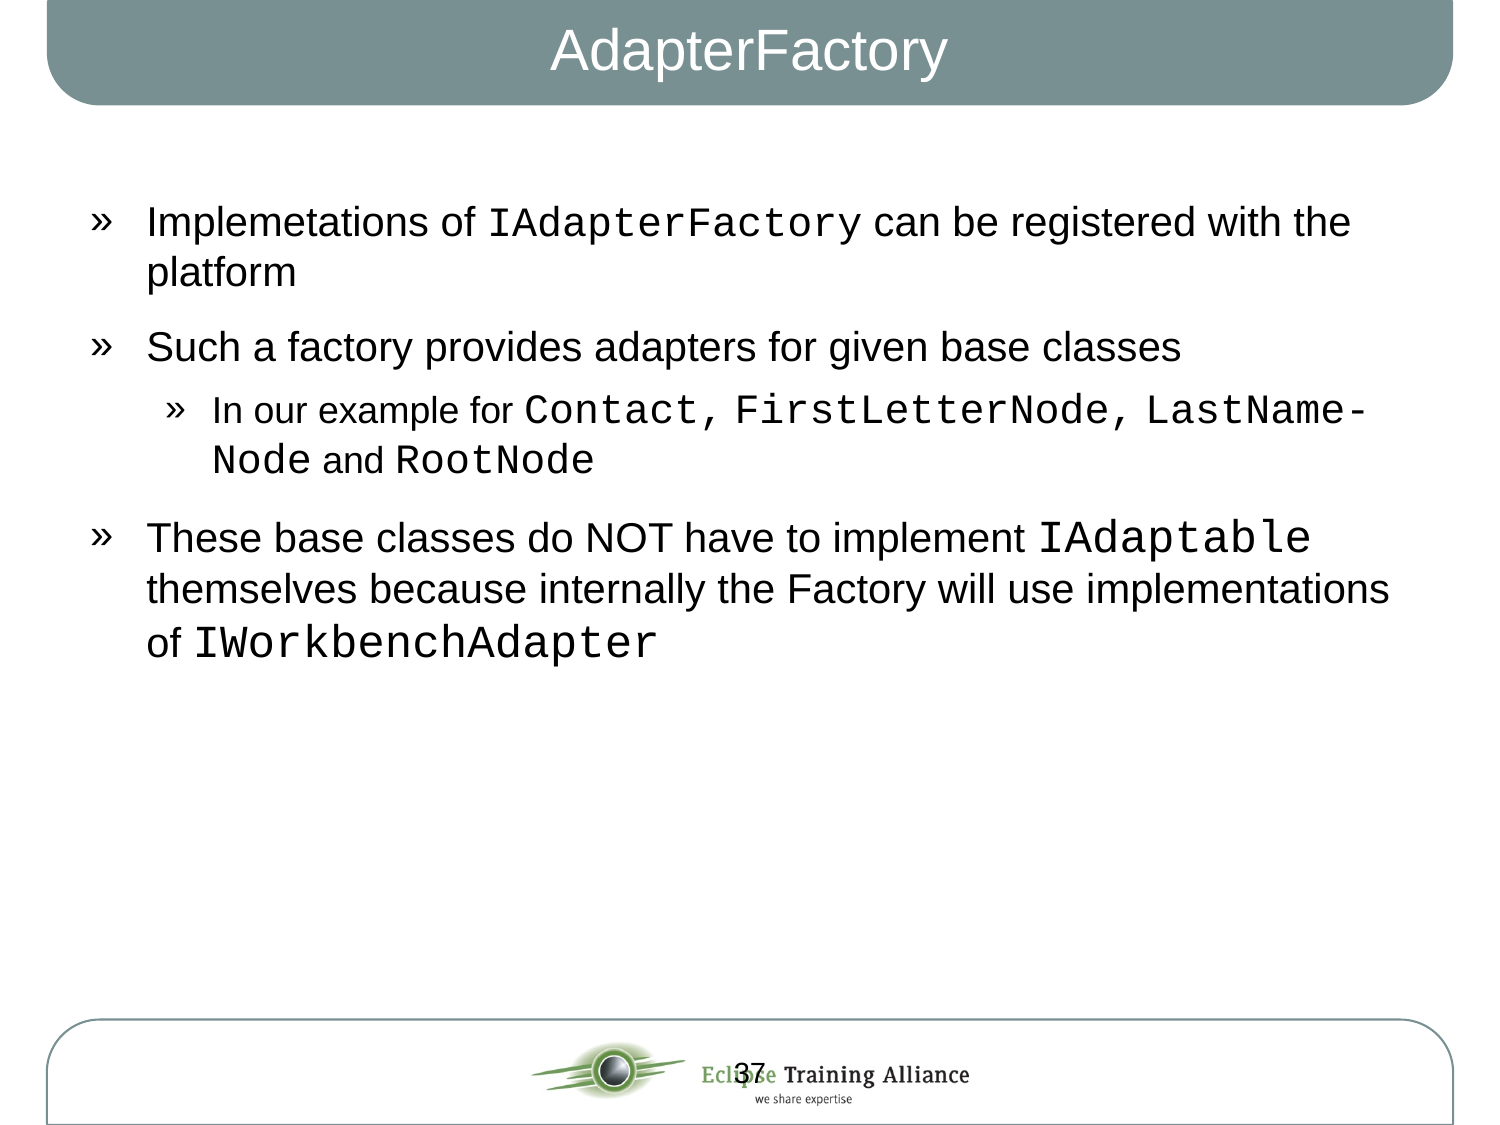

# AdapterFactory
Implemetations of IAdapterFactory can be registered with the platform
Such a factory provides adapters for given base classes
In our example for Contact, FirstLetterNode, LastName-Node and RootNode
These base classes do NOT have to implement IAdaptable themselves because internally the Factory will use implementations of IWorkbenchAdapter
37